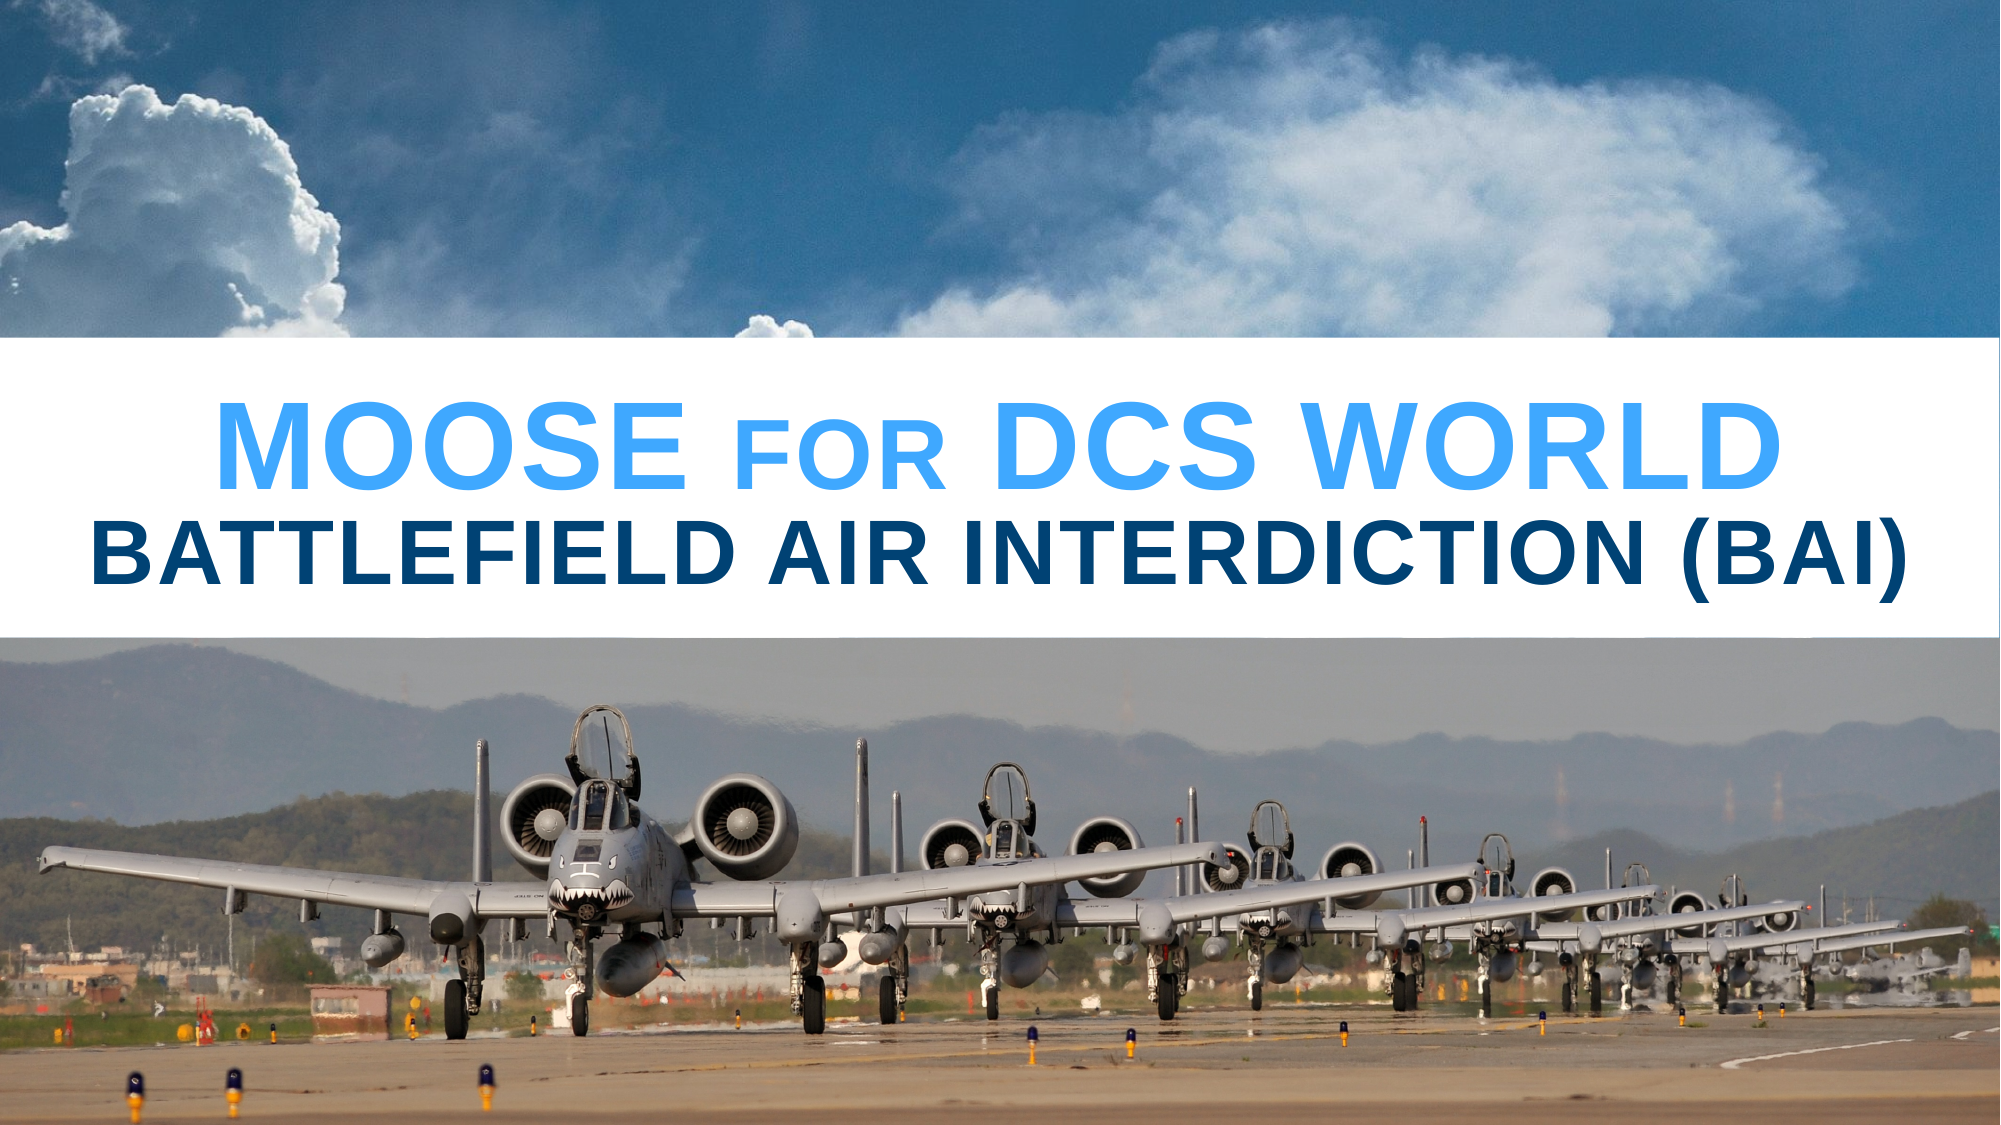

# moose for dcs world BATTLEfield AIR INTERDICTION (BAI)